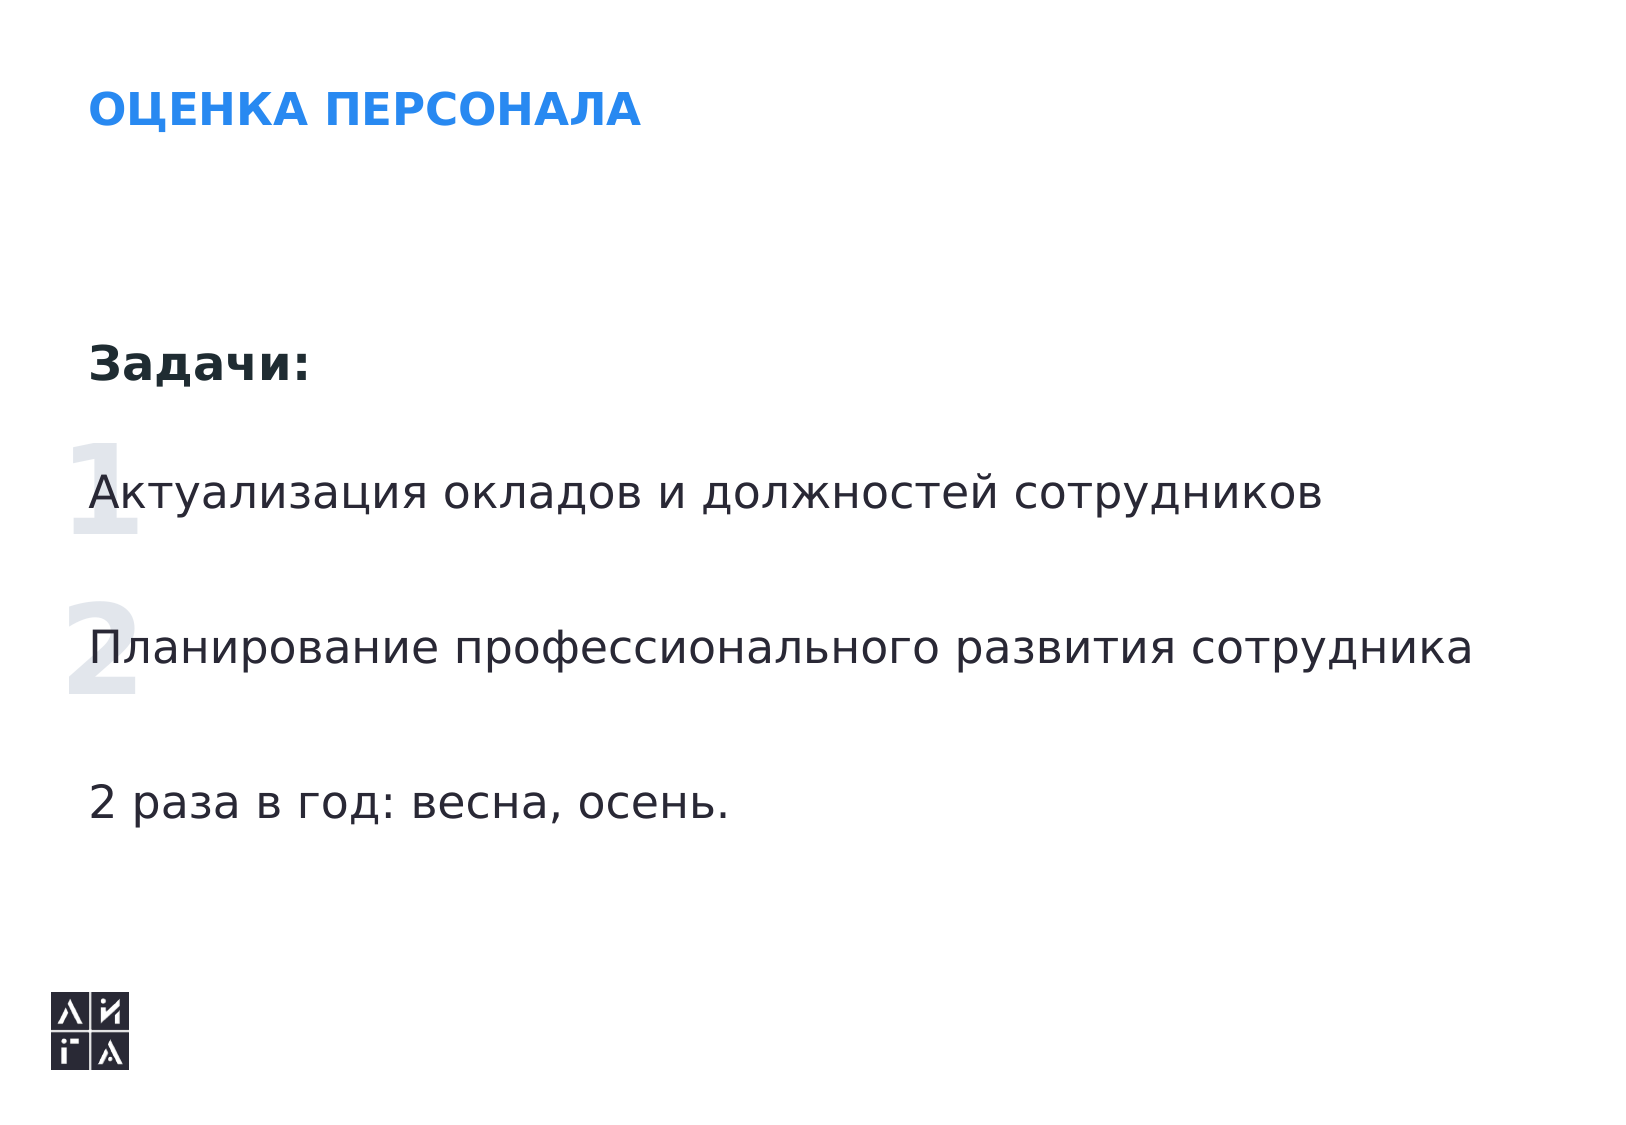

# ОЦЕНКА ПЕРСОНАЛА
Задачи:

Актуализация окладов и должностей сотрудников

Планирование профессионального развития сотрудника

2 раза в год: весна, осень.
1
2